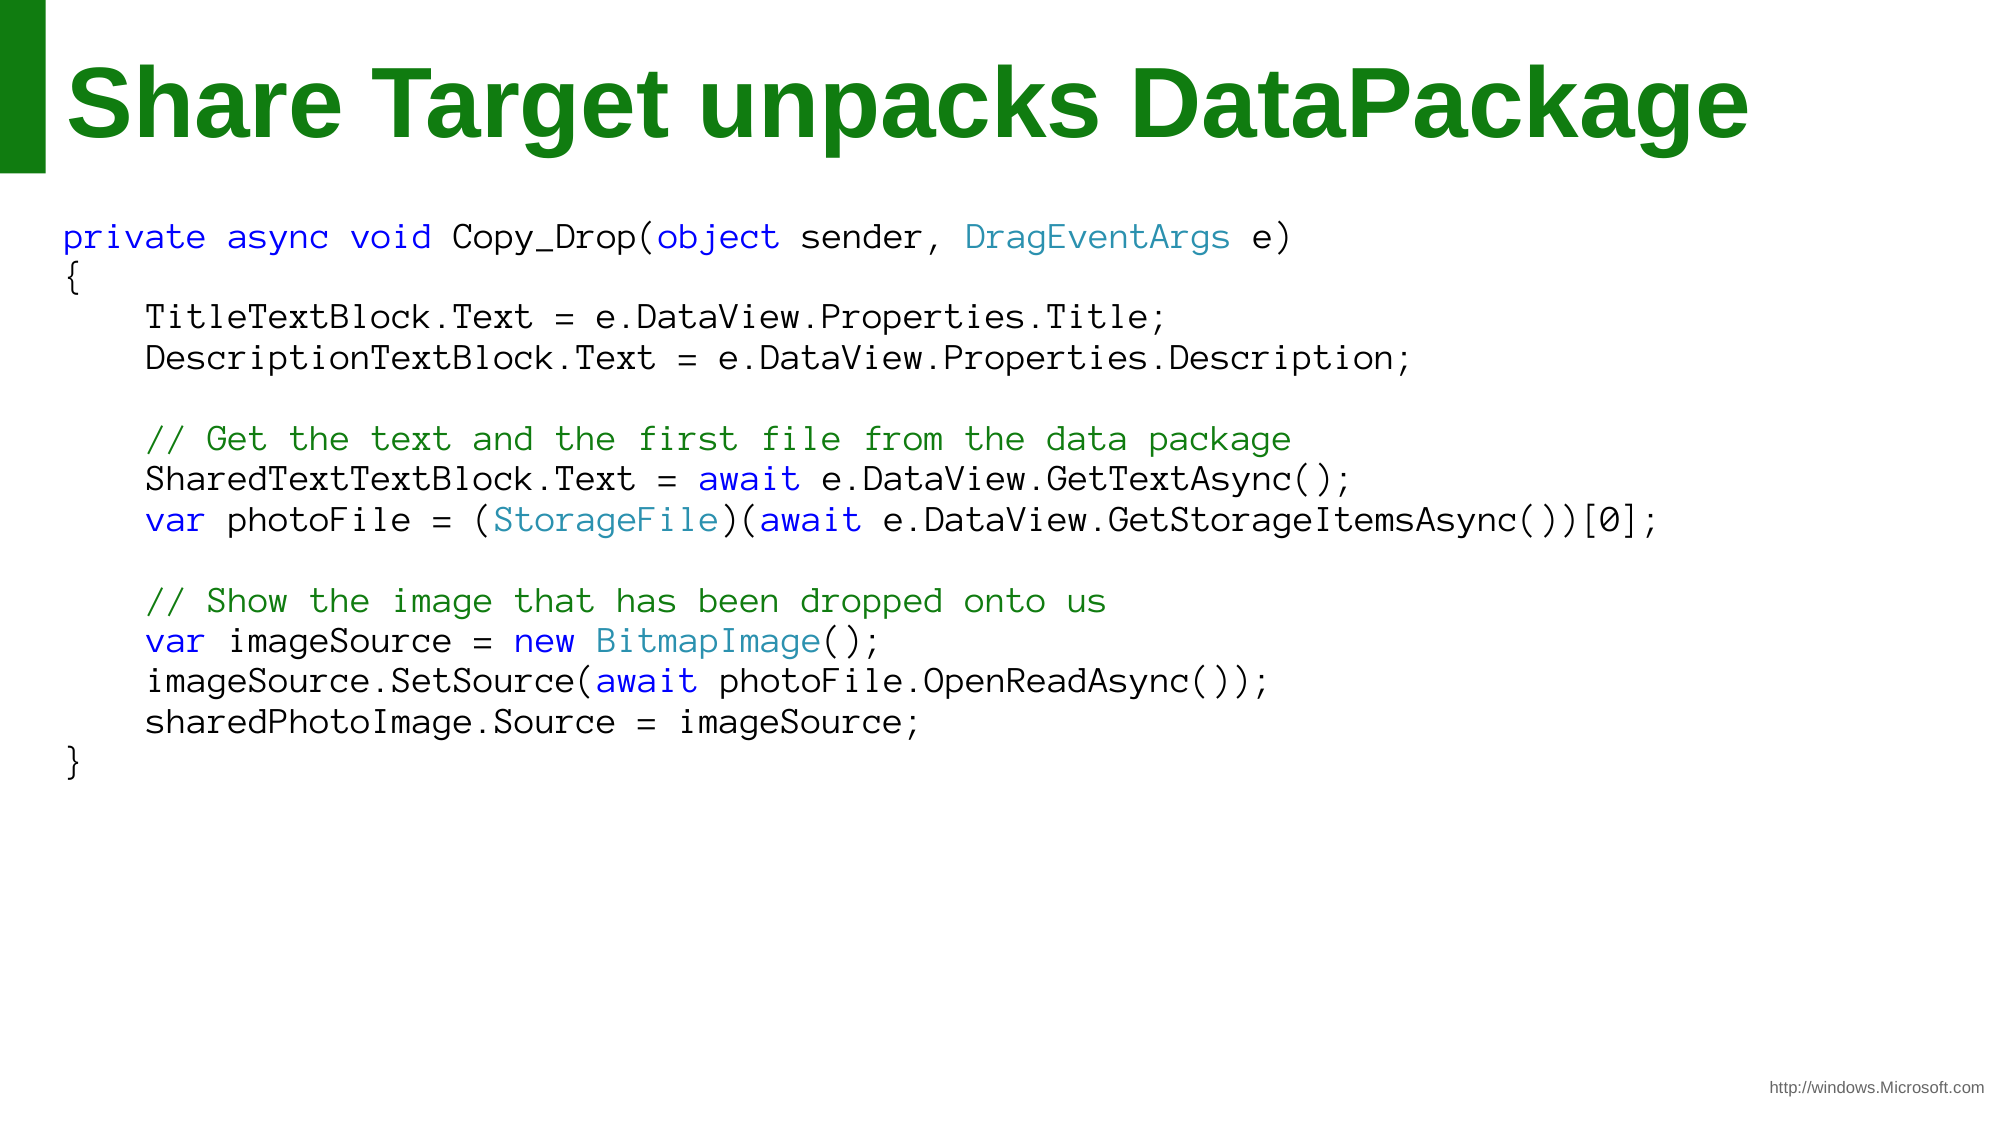

# Share Target unpacks DataPackage
private async void Copy_Drop(object sender, DragEventArgs e)
{
    TitleTextBlock.Text = e.DataView.Properties.Title;
    DescriptionTextBlock.Text = e.DataView.Properties.Description;

    // Get the text and the first file from the data package
    SharedTextTextBlock.Text = await e.DataView.GetTextAsync();
    var photoFile = (StorageFile)(await e.DataView.GetStorageItemsAsync())[0];

    // Show the image that has been dropped onto us
    var imageSource = new BitmapImage();
    imageSource.SetSource(await photoFile.OpenReadAsync());
    sharedPhotoImage.Source = imageSource;
}